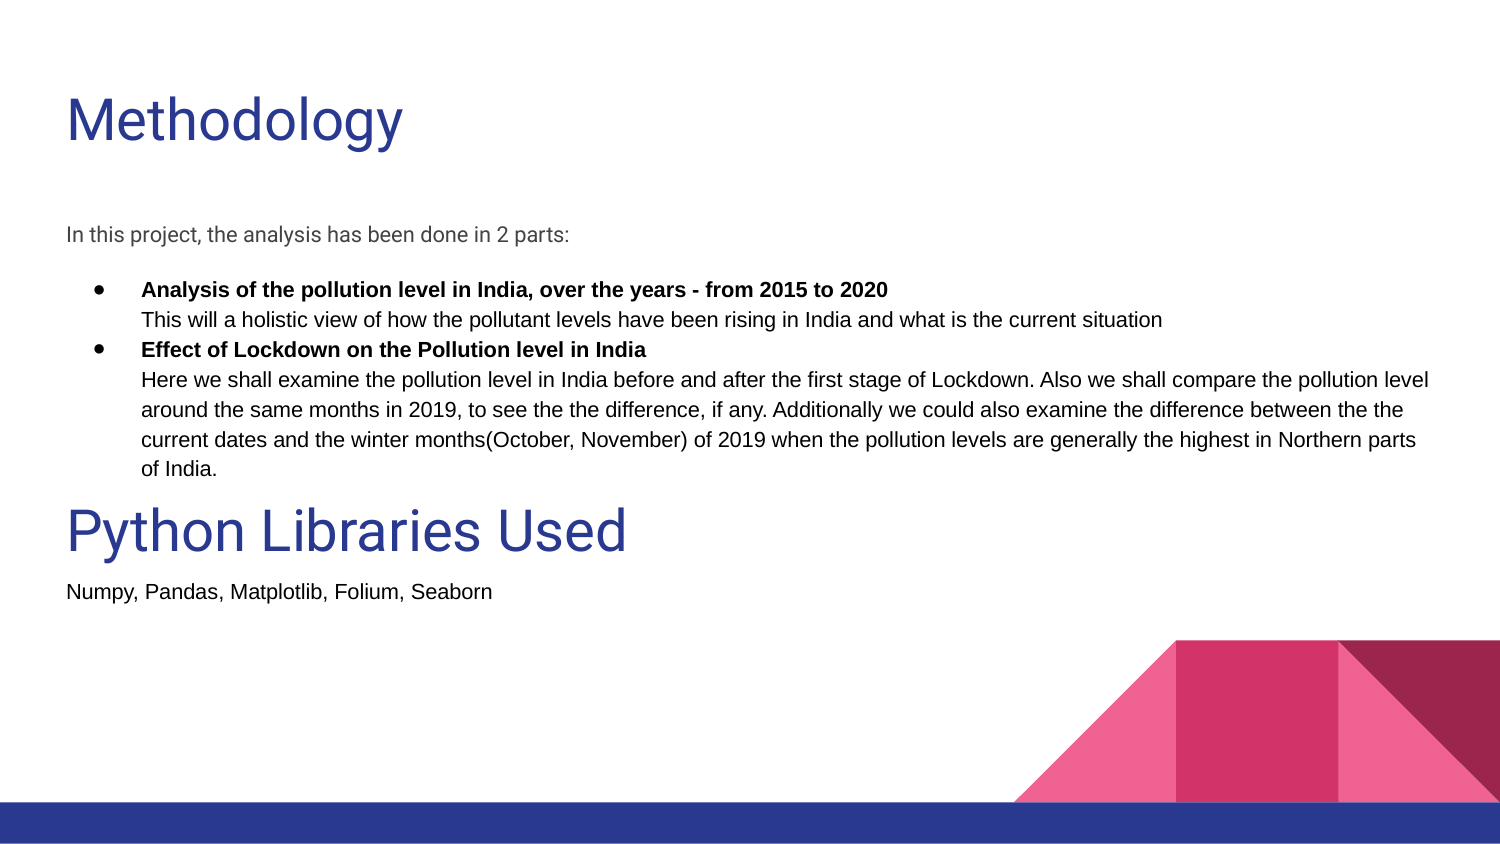

# Methodology
In this project, the analysis has been done in 2 parts:
Analysis of the pollution level in India, over the years - from 2015 to 2020
This will a holistic view of how the pollutant levels have been rising in India and what is the current situation
Effect of Lockdown on the Pollution level in India
Here we shall examine the pollution level in India before and after the first stage of Lockdown. Also we shall compare the pollution level around the same months in 2019, to see the the difference, if any. Additionally we could also examine the difference between the the current dates and the winter months(October, November) of 2019 when the pollution levels are generally the highest in Northern parts of India.

Numpy, Pandas, Matplotlib, Folium, Seaborn

Python Libraries Used